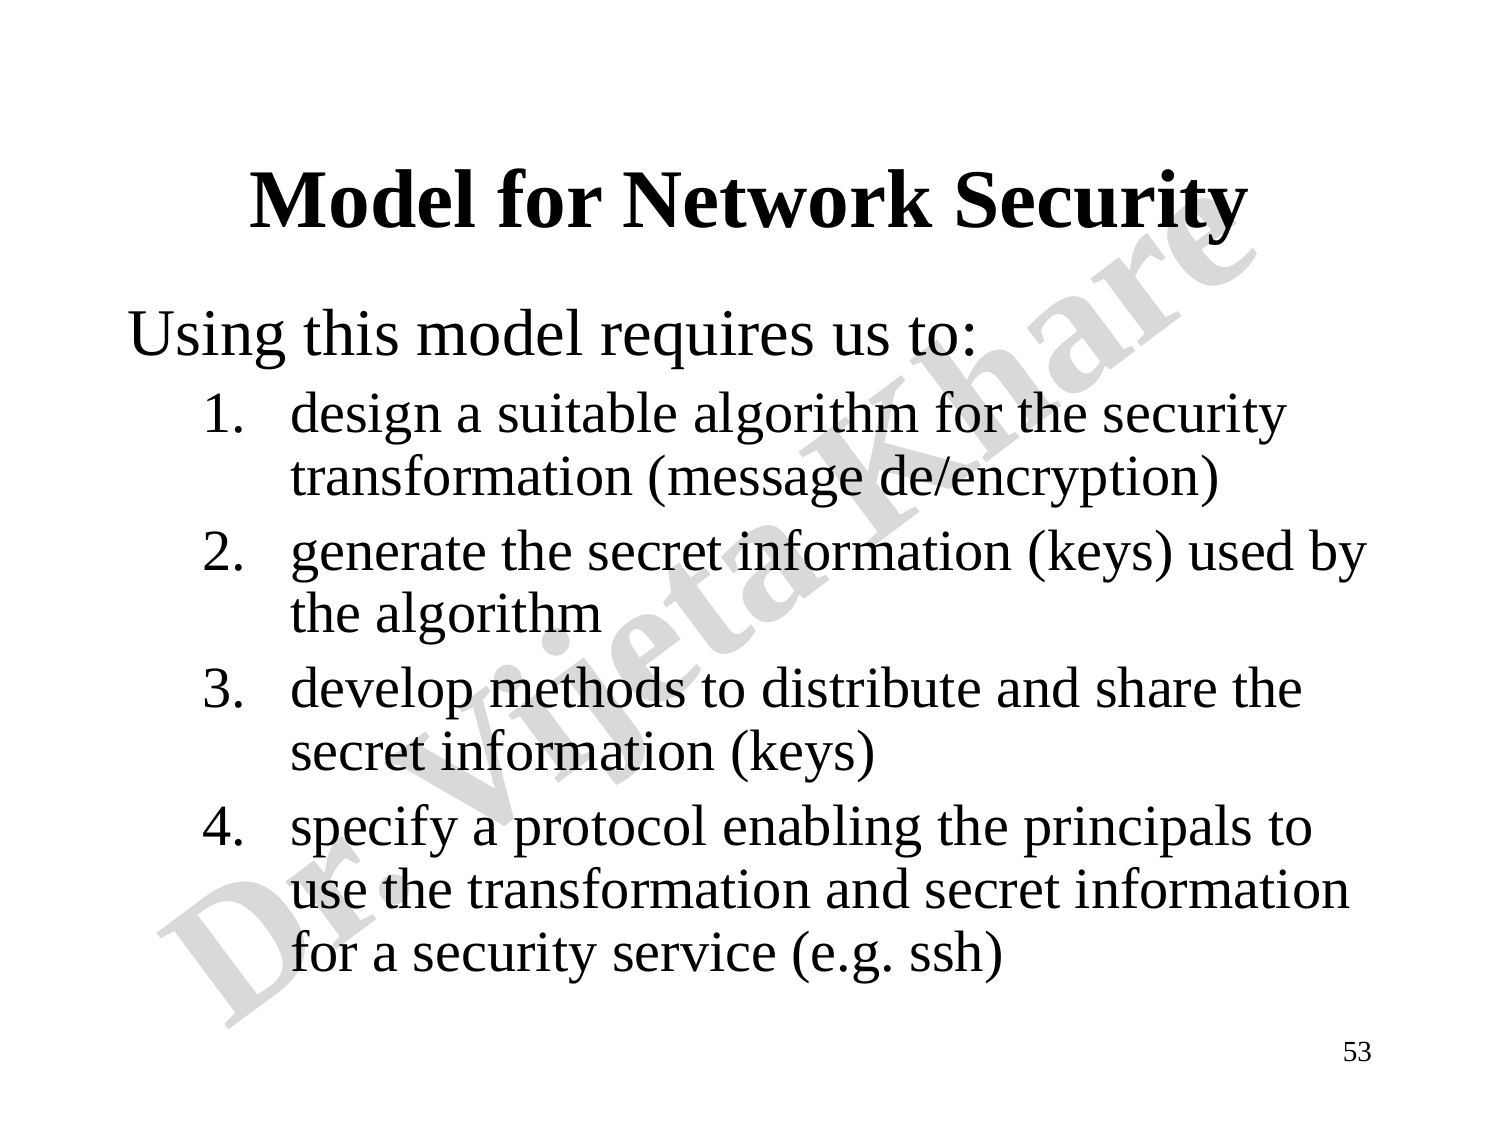

# Model for Network Security
Using this model requires us to:
design a suitable algorithm for the security transformation (message de/encryption)
generate the secret information (keys) used by the algorithm
develop methods to distribute and share the secret information (keys)
specify a protocol enabling the principals to use the transformation and secret information for a security service (e.g. ssh)
53